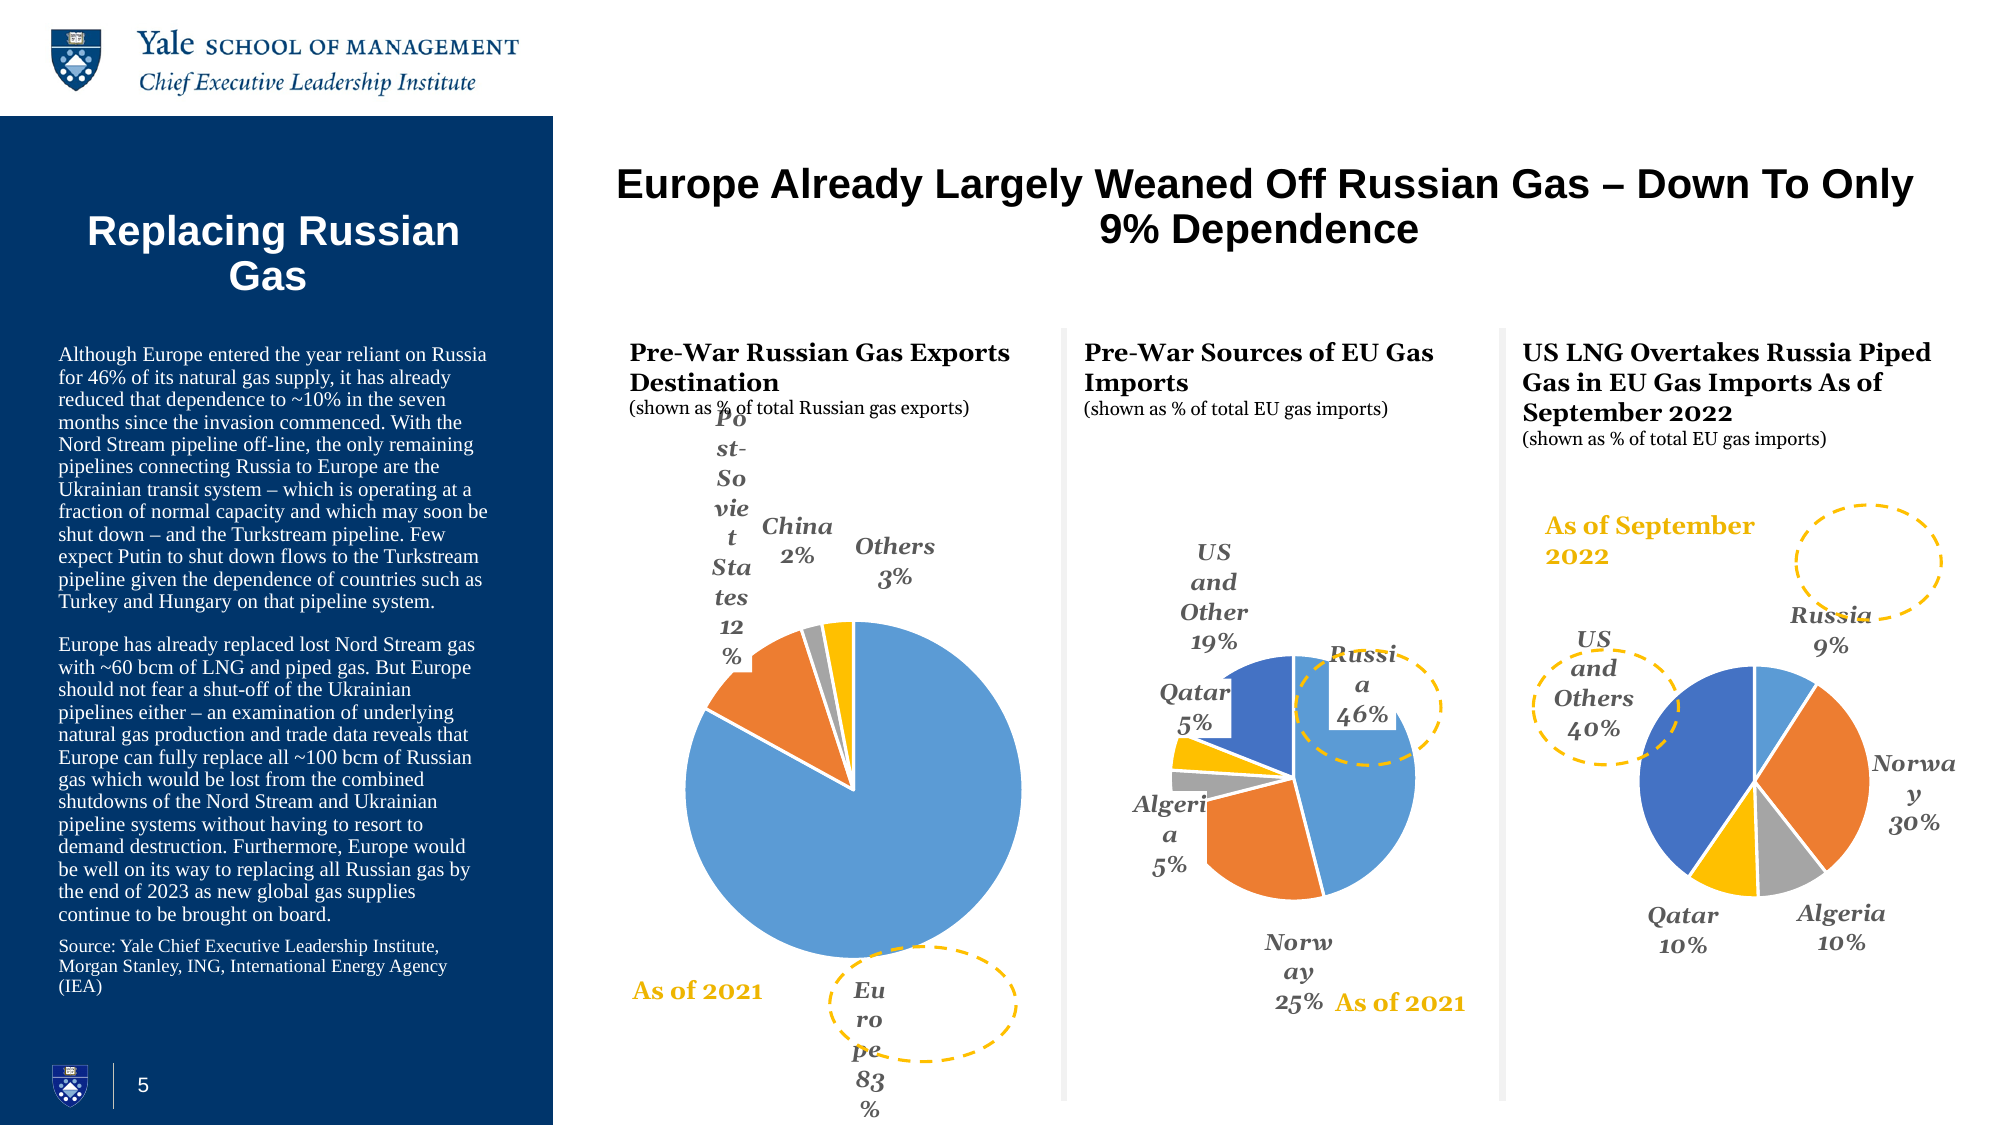

# Replacing Russian Gas
Europe Already Largely Weaned Off Russian Gas – Down To Only 9% Dependence
Although Europe entered the year reliant on Russia for 46% of its natural gas supply, it has already reduced that dependence to ~10% in the seven months since the invasion commenced. With the Nord Stream pipeline off-line, the only remaining pipelines connecting Russia to Europe are the Ukrainian transit system – which is operating at a fraction of normal capacity and which may soon be shut down – and the Turkstream pipeline. Few expect Putin to shut down flows to the Turkstream pipeline given the dependence of countries such as Turkey and Hungary on that pipeline system.
Europe has already replaced lost Nord Stream gas with ~60 bcm of LNG and piped gas. But Europe should not fear a shut-off of the Ukrainian pipelines either – an examination of underlying natural gas production and trade data reveals that Europe can fully replace all ~100 bcm of Russian gas which would be lost from the combined shutdowns of the Nord Stream and Ukrainian pipeline systems without having to resort to demand destruction. Furthermore, Europe would be well on its way to replacing all Russian gas by the end of 2023 as new global gas supplies continue to be brought on board.

Pre-War Russian Gas Exports
Destination
(shown as % of total Russian gas exports)
Pre-War Sources of EU Gas
Imports
(shown as % of total EU gas imports)
US LNG Overtakes Russia Piped Gas in EU Gas Imports As of September 2022
(shown as % of total EU gas imports)

### Chart

| Category |  |
|---|---|
| Russia | 0.46 |
| Norway | 0.25 |
| Algeria | 0.05 |
| Qatar | 0.05 |
| US and Other | 0.19 |

### Chart

| Category |  |
|---|---|
| Europe  | 0.83 |
| Post-Soviet States | 0.12 |
| China | 0.02 |
| Others | 0.03 |

### Chart

| Category |  |
|---|---|
| Russia | 0.09 |
| Norway | 0.3 |
| Algeria | 0.1 |
| Qatar | 0.1 |
| US and Others | 0.4 |
As of September 2022

Source: Yale Chief Executive Leadership Institute, Morgan Stanley, ING, International Energy Agency (IEA)

As of 2021
As of 2021
5